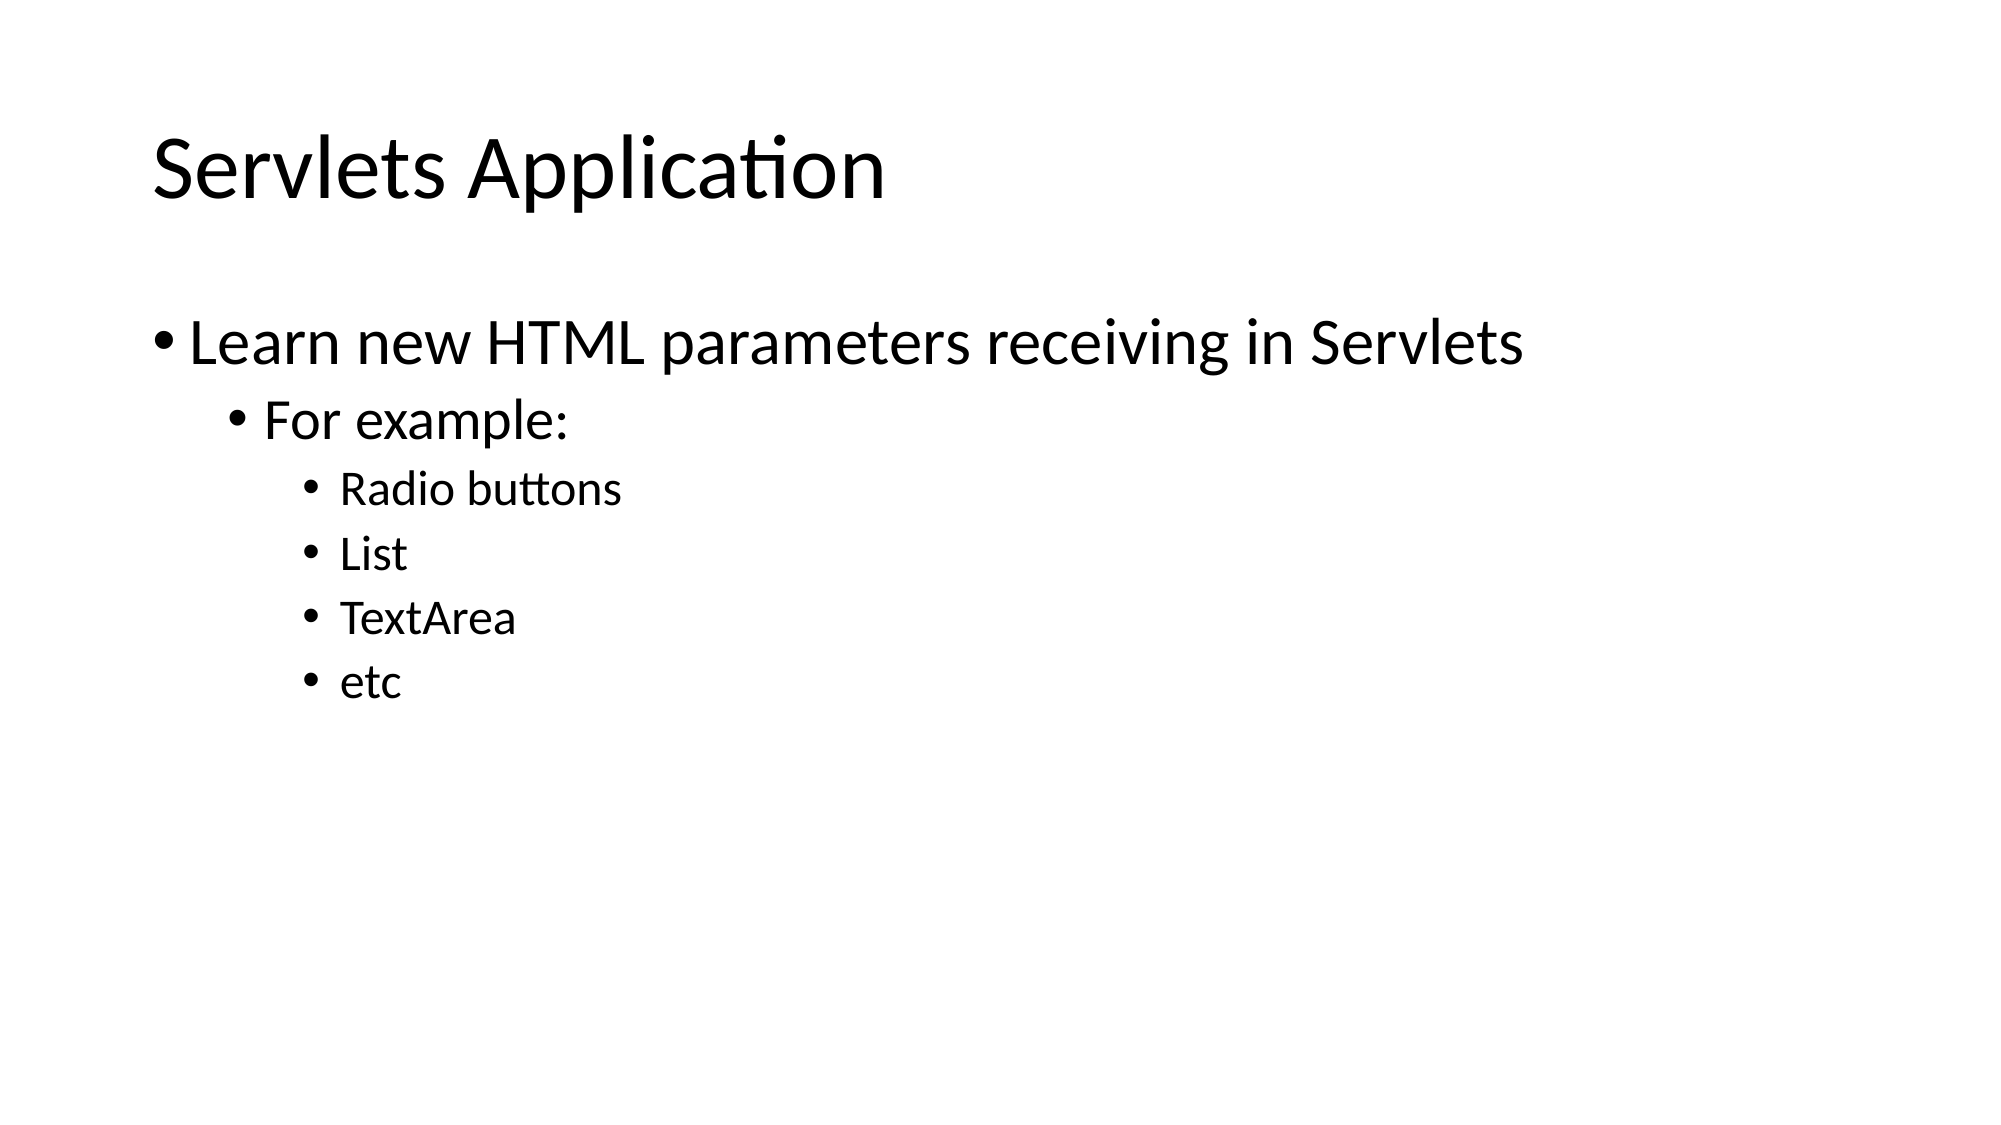

# Servlets Application
Learn new HTML parameters receiving in Servlets
For example:
Radio buttons
List
TextArea
etc